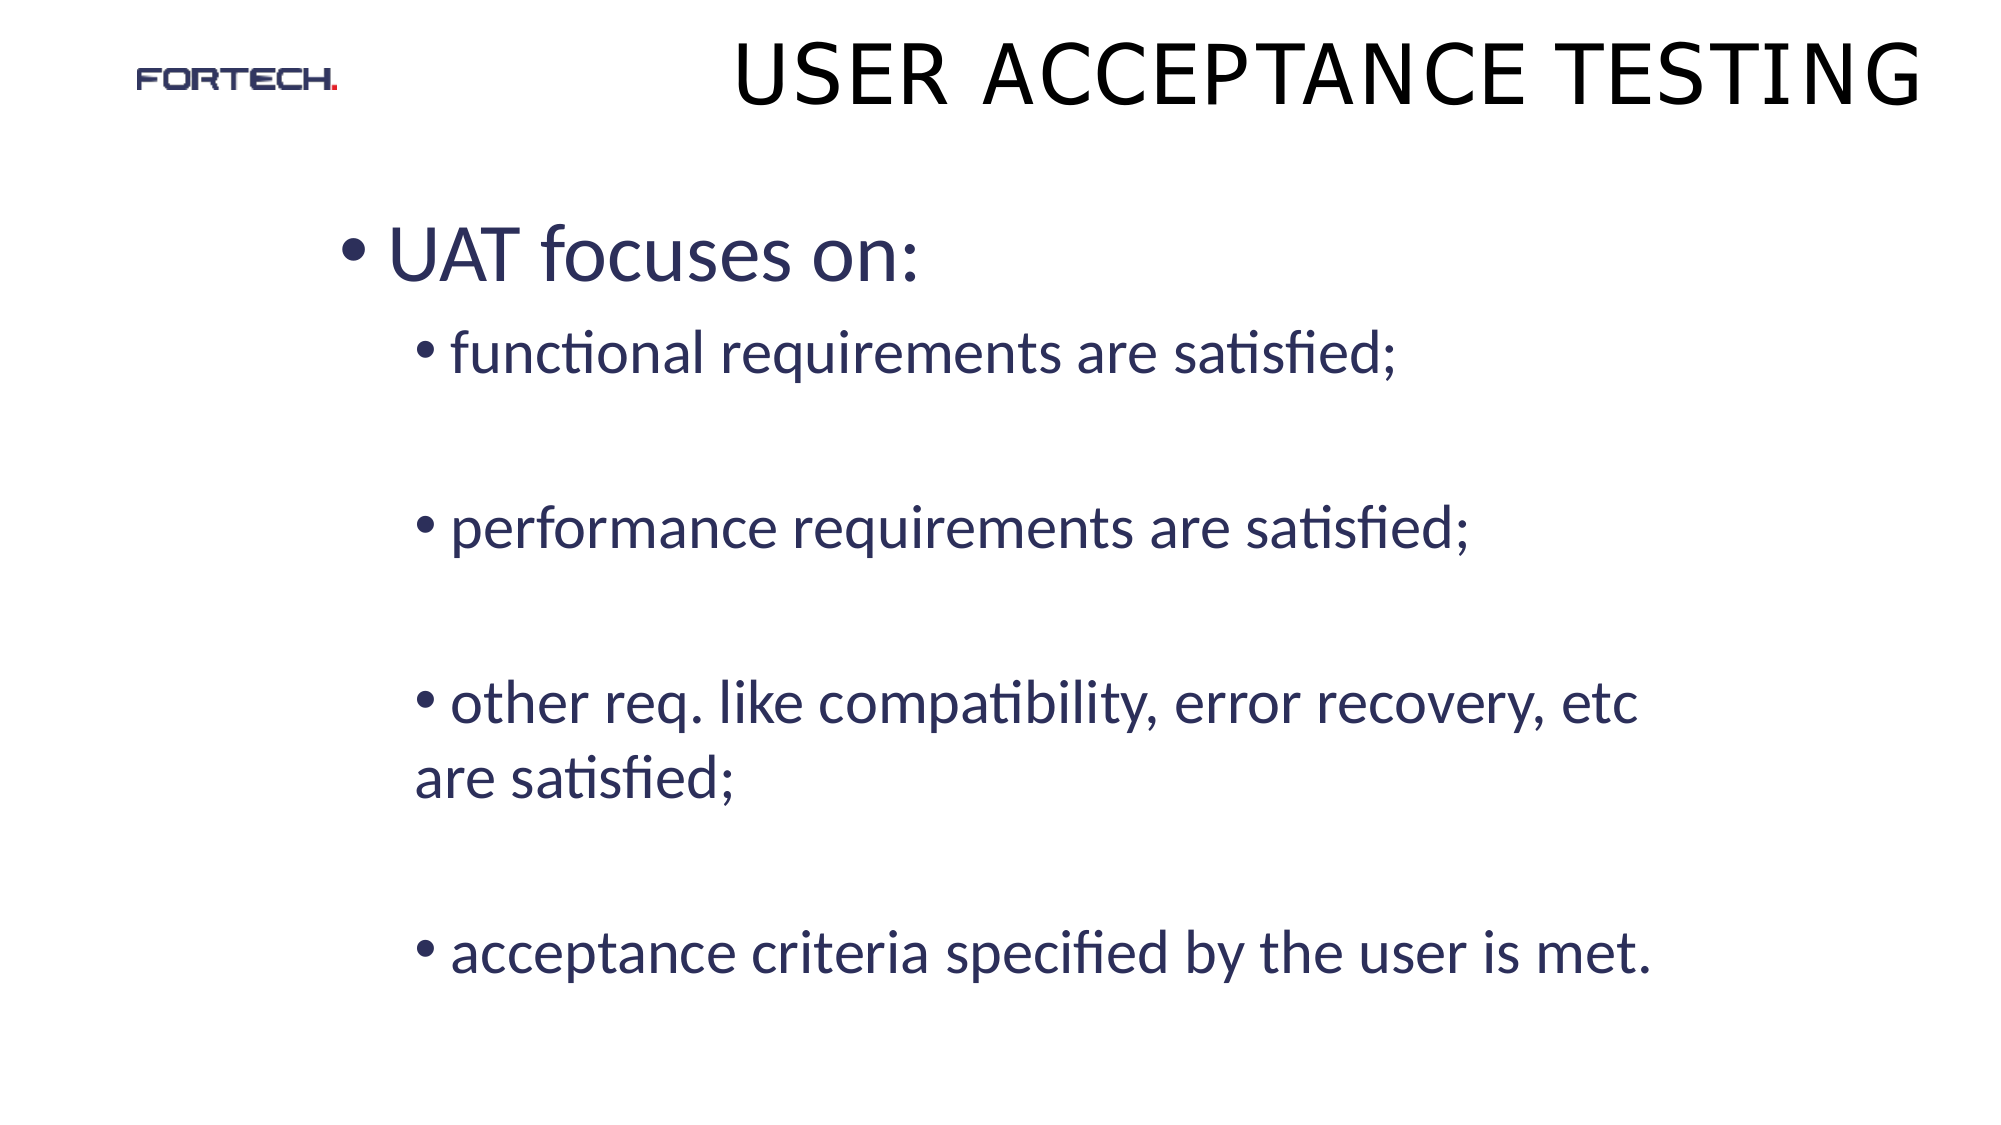

# User acceptance testing
 UAT focuses on:
 functional requirements are satisfied;

 performance requirements are satisfied;

 other req. like compatibility, error recovery, etc are satisfied;

 acceptance criteria specified by the user is met.